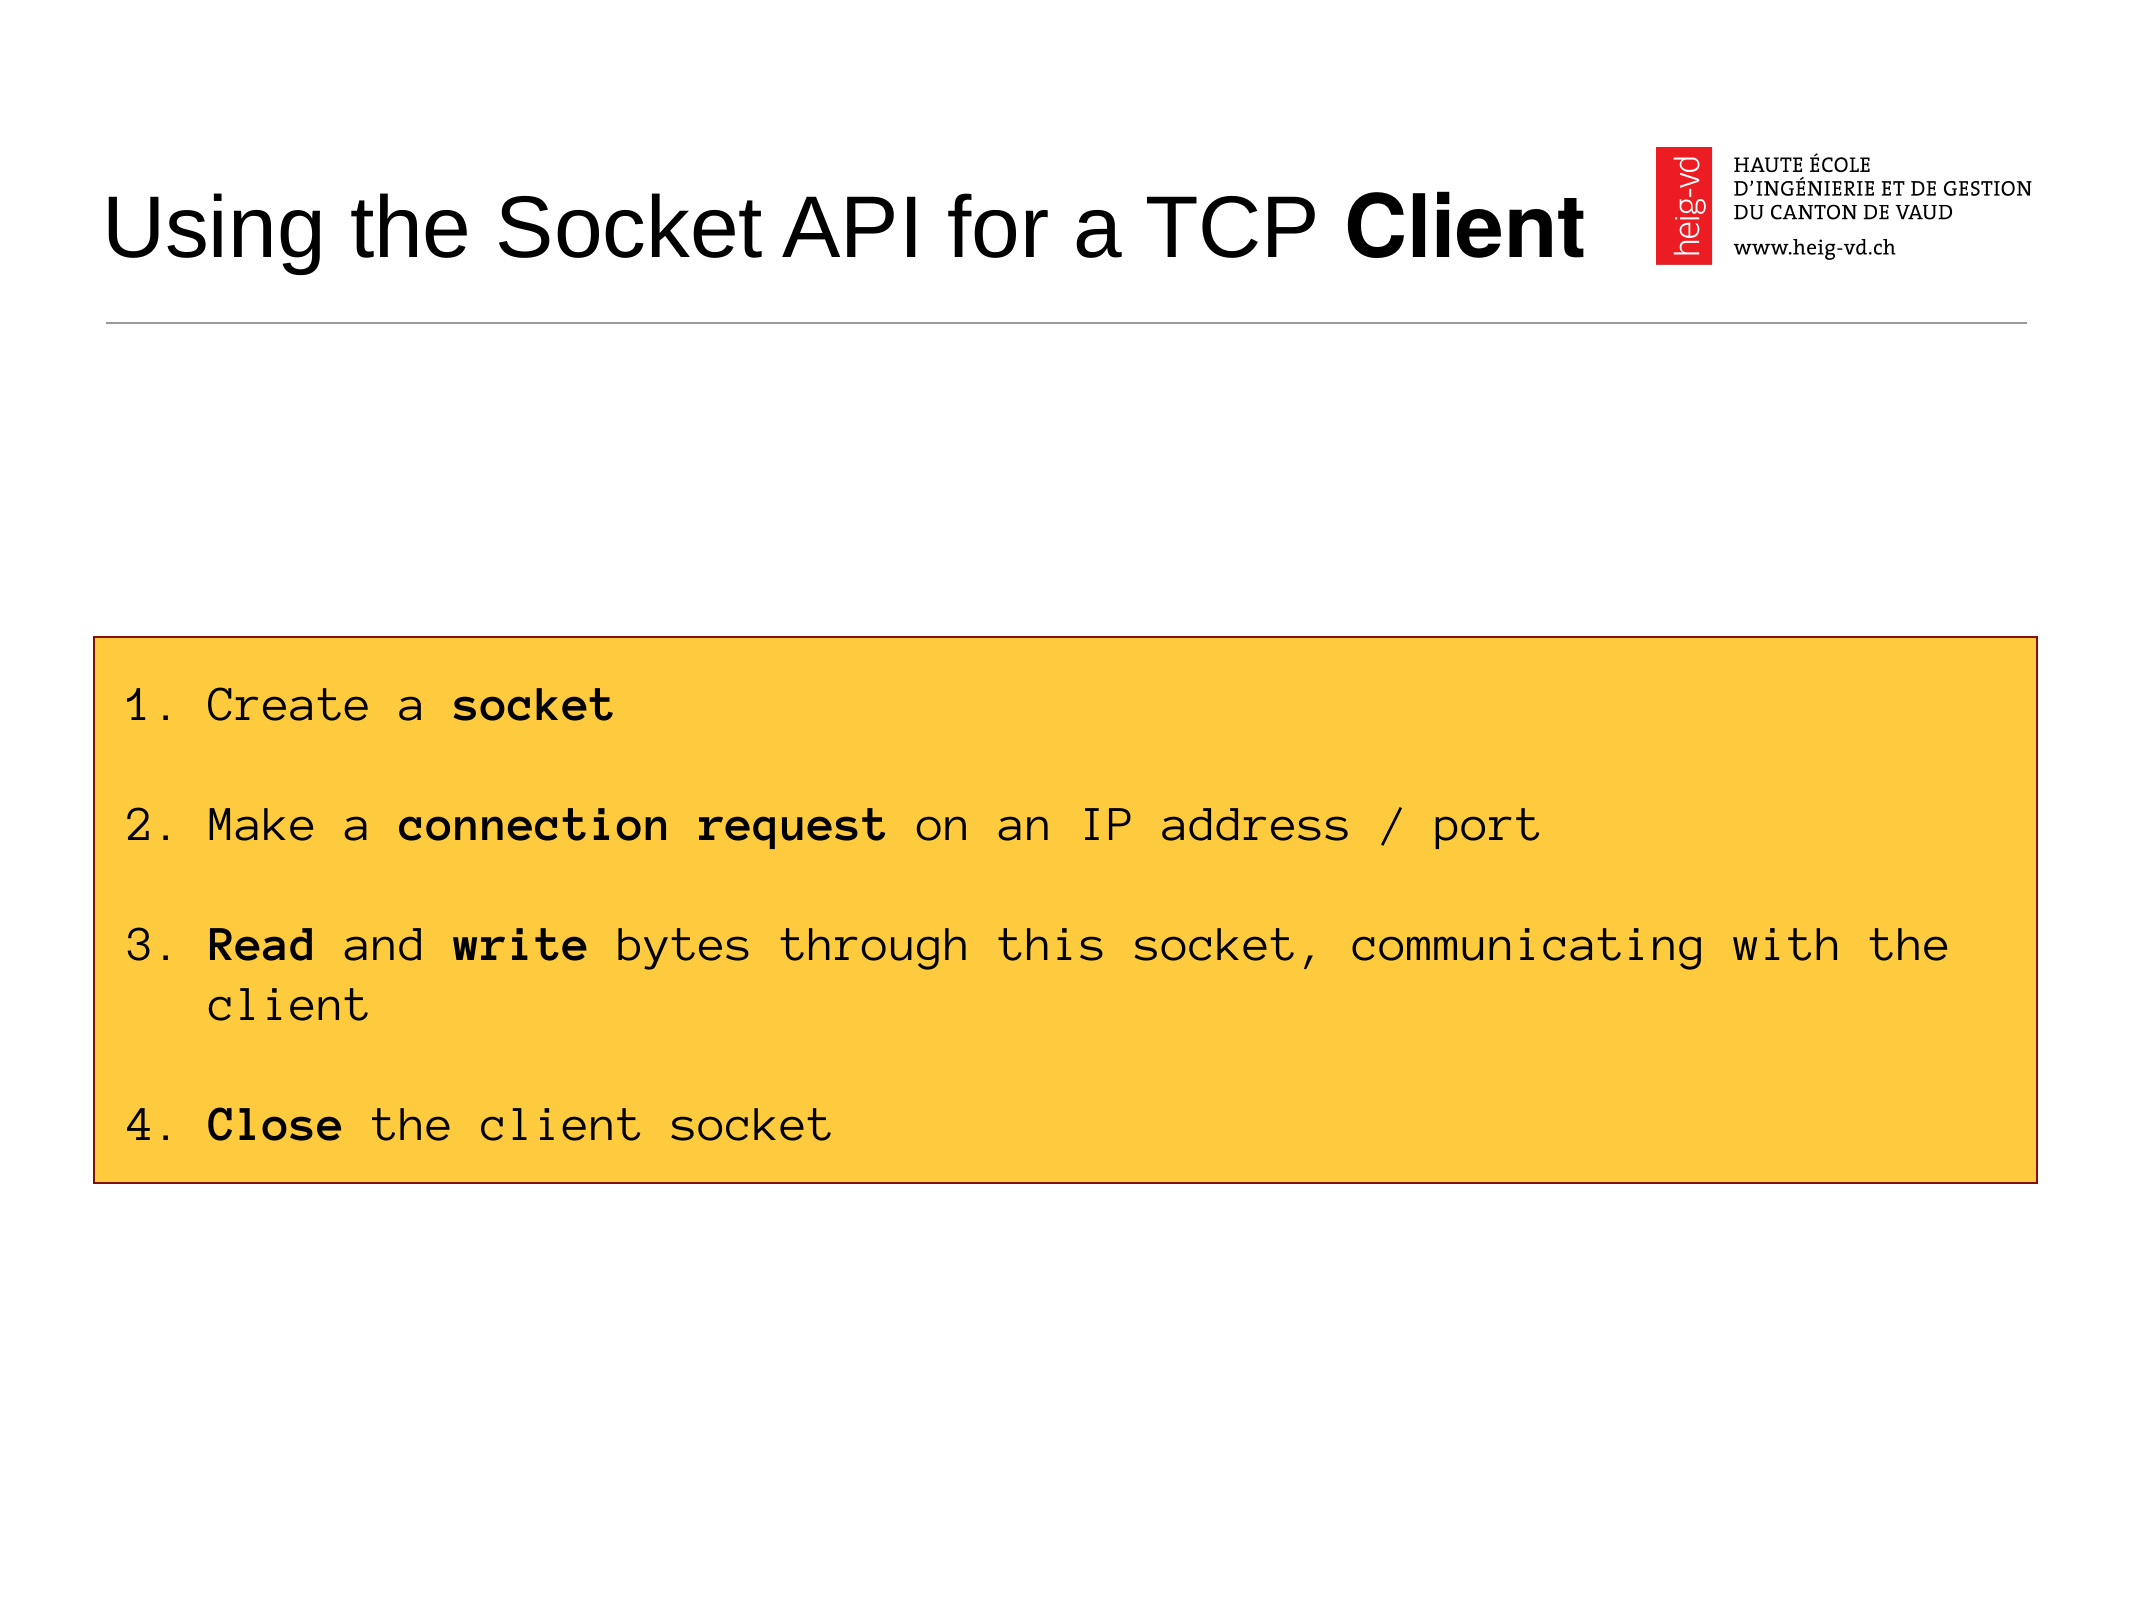

# Using the Socket API for a TCP Client
1. Create a socket

2. Make a connection request on an IP address / port

3. Read and write bytes through this socket, communicating with the
   client

4. Close the client socket